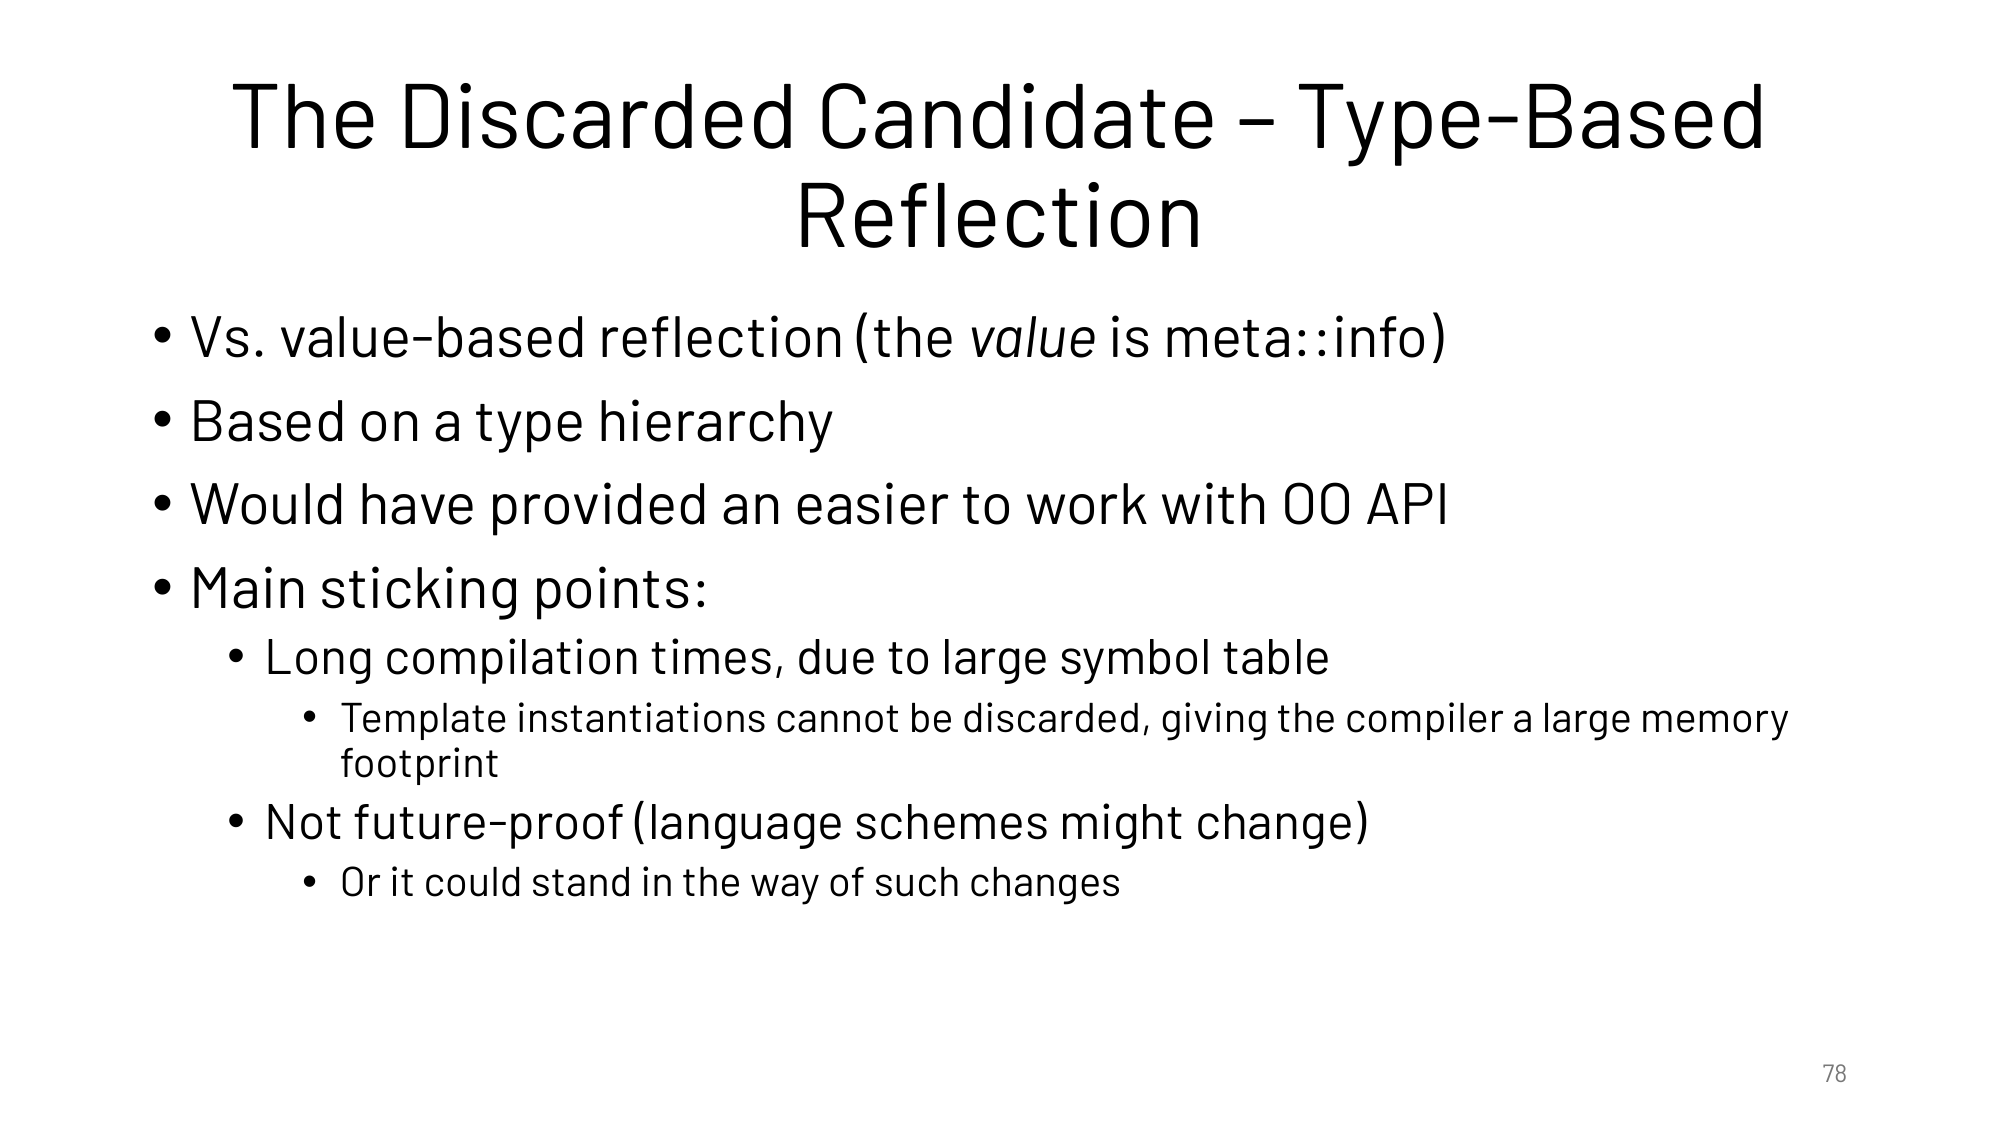

# The Discarded Candidate – Type-Based Reflection
Vs. value-based reflection (the value is meta::info)
Based on a type hierarchy
Would have provided an easier to work with OO API
Main sticking points:
Long compilation times, due to large symbol table
Template instantiations cannot be discarded, giving the compiler a large memory footprint
Not future-proof (language schemes might change)
Or it could stand in the way of such changes
78